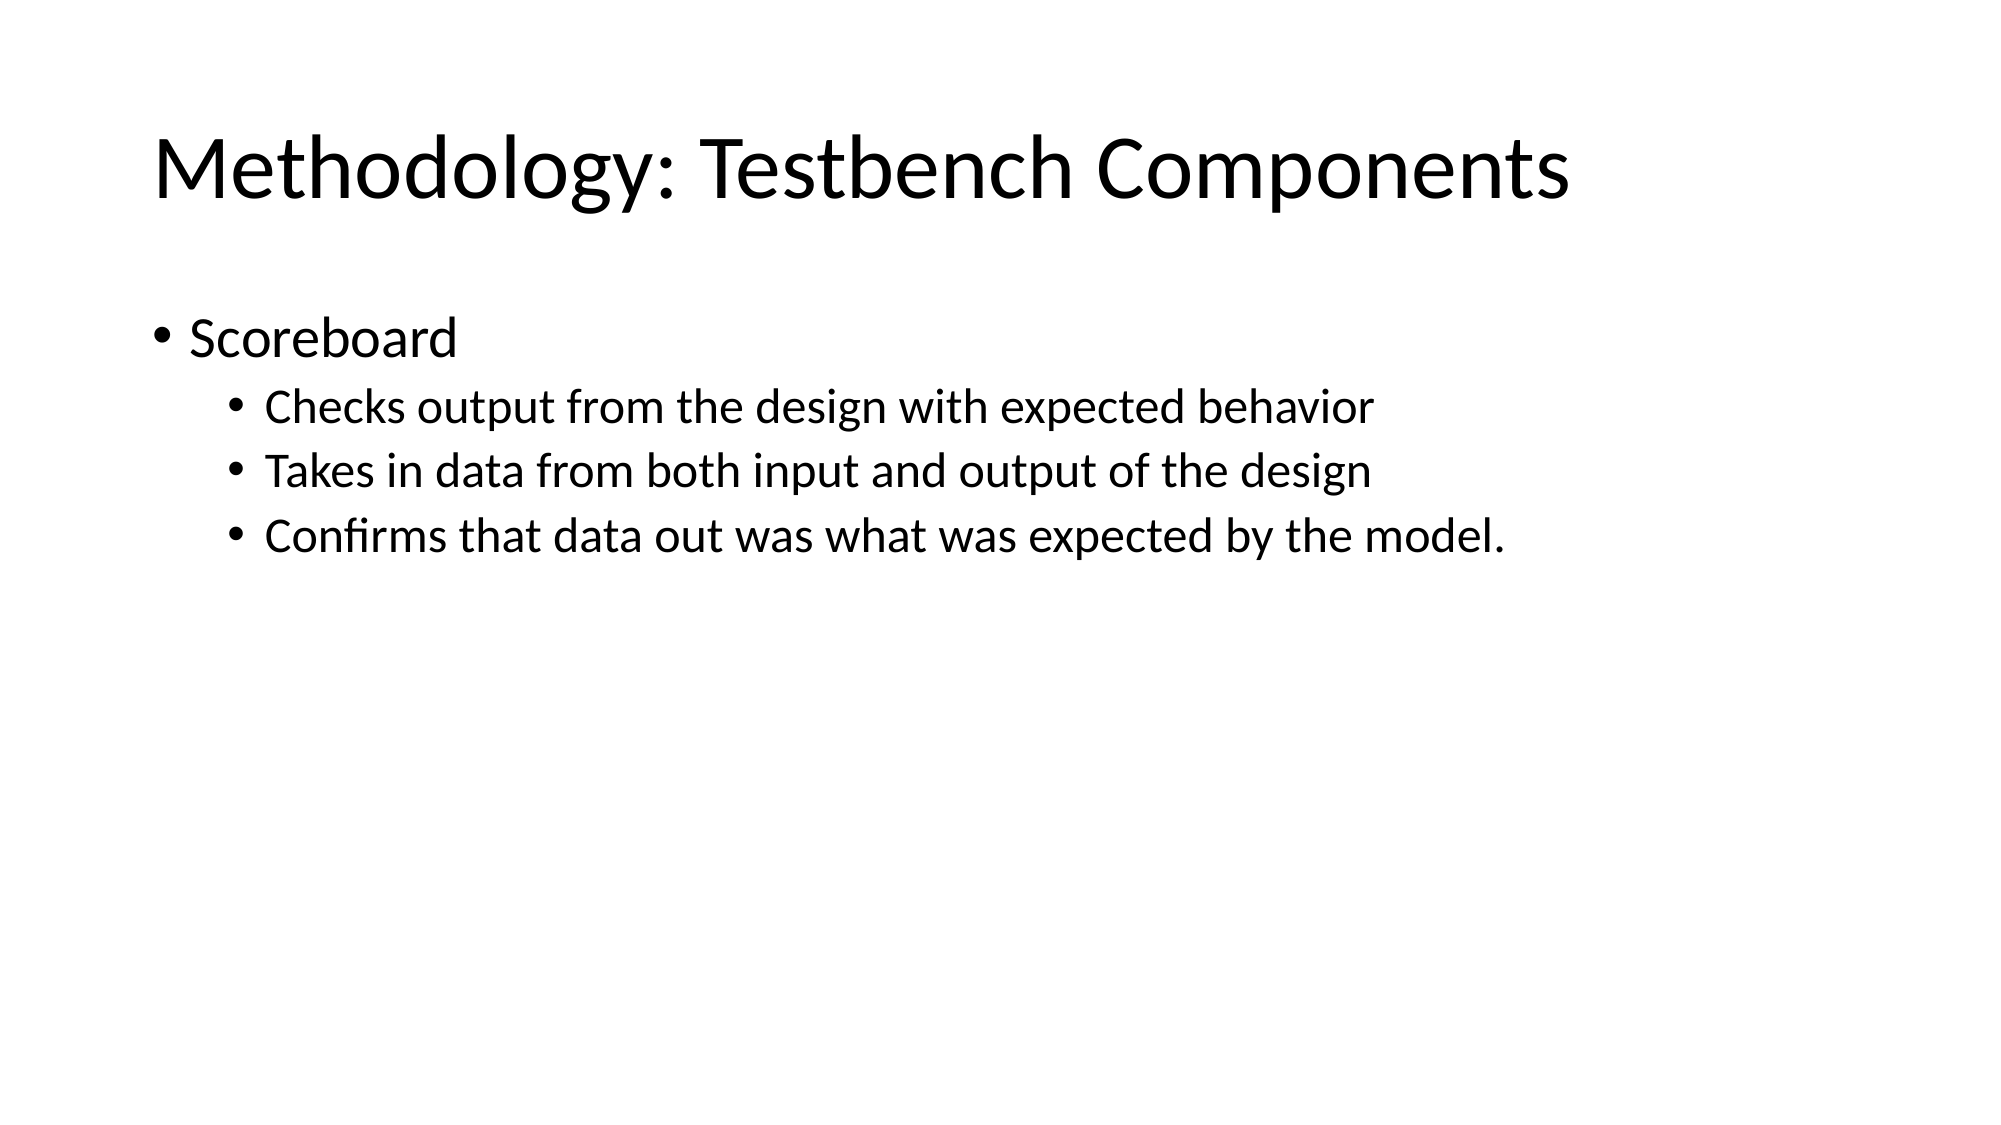

# Methodology: Testbench Components
Scoreboard
Checks output from the design with expected behavior
Takes in data from both input and output of the design
Confirms that data out was what was expected by the model.